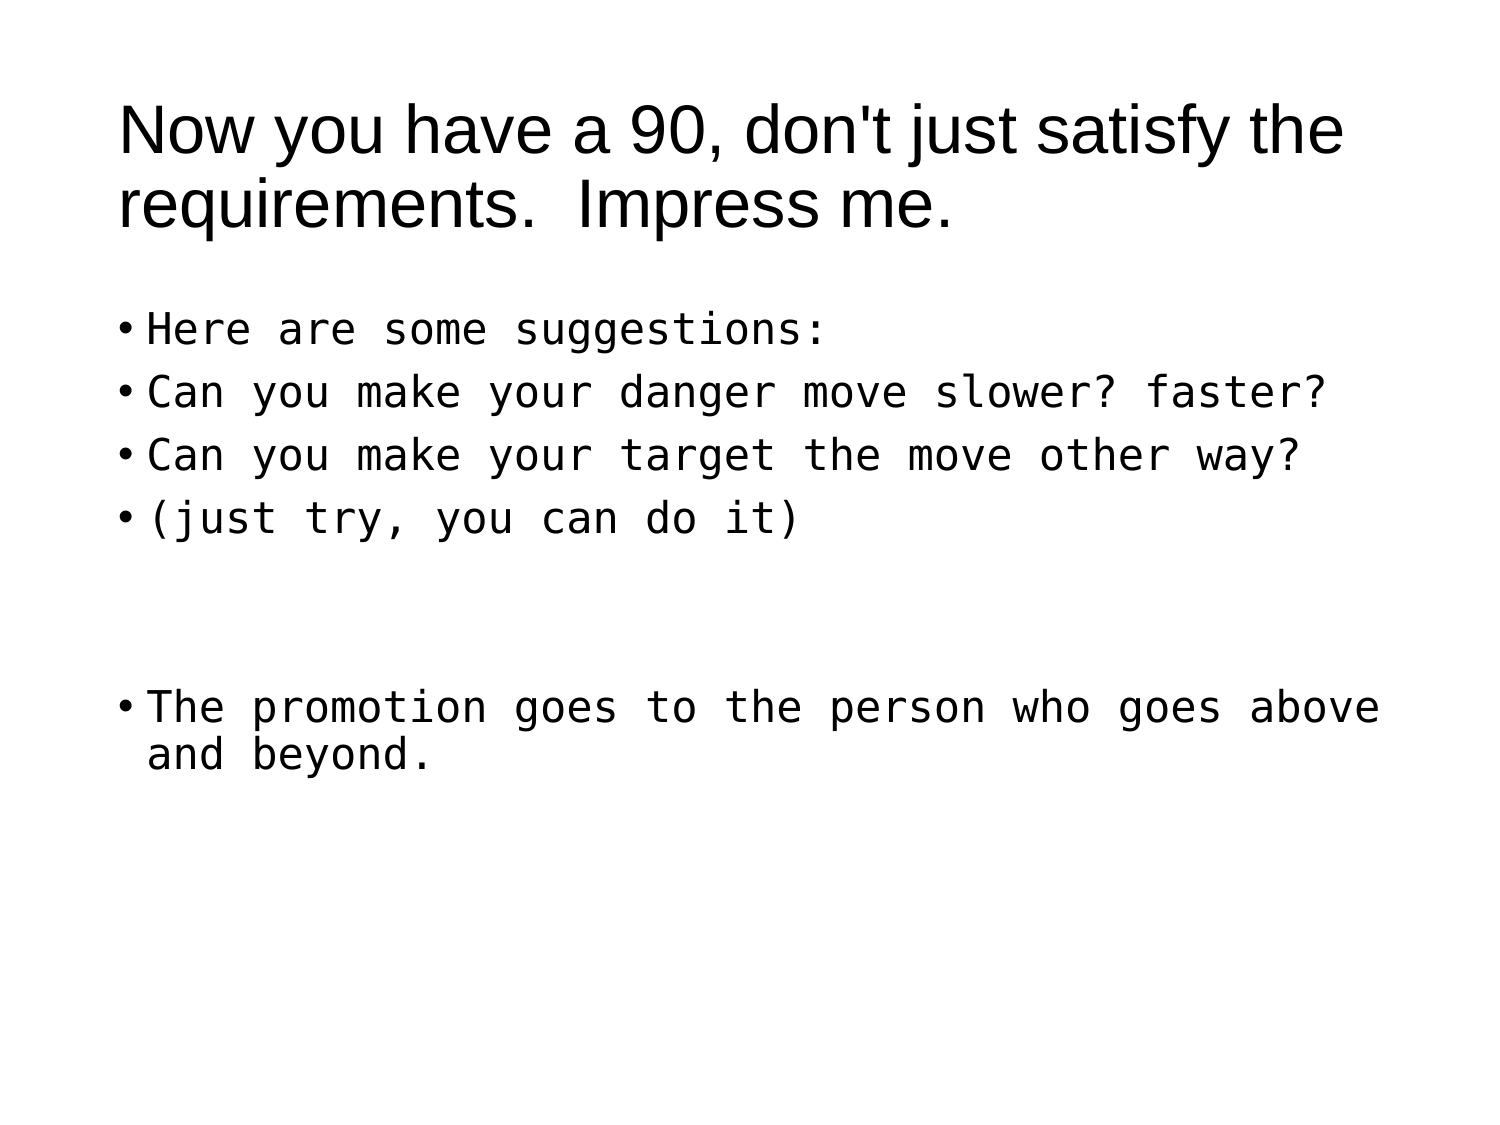

# Now you have a 90, don't just satisfy the requirements.  Impress me.
Here are some suggestions:
Can you make your danger move slower? faster?
Can you make your target the move other way?
(just try, you can do it)

The promotion goes to the person who goes above and beyond.